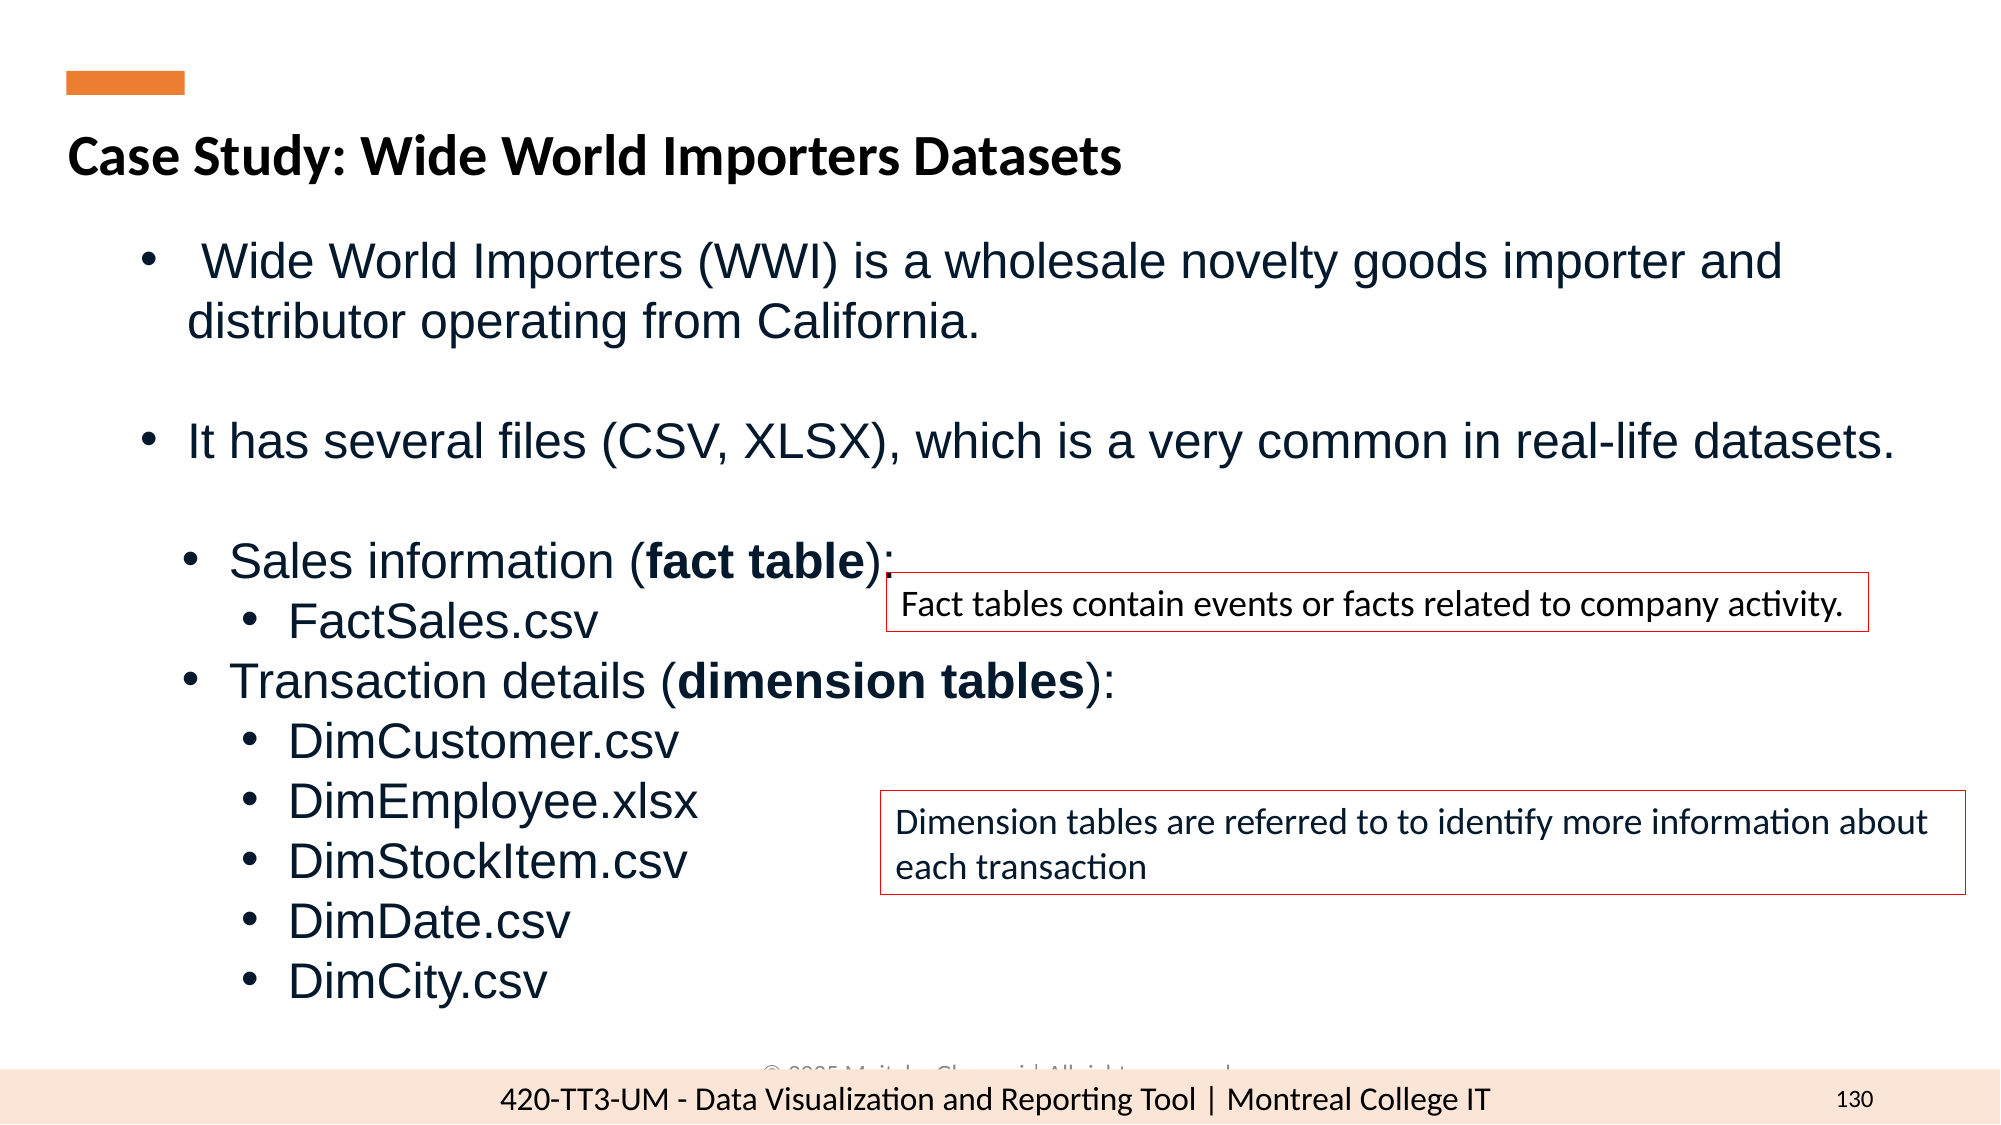

Case Study: Wide World Importers Datasets
 Wide World Importers (WWI) is a wholesale novelty goods importer and distributor operating from California.

It has several files (CSV, XLSX), which is a very common in real-life datasets.

Sales information (fact table):
FactSales.csv
Transaction details (dimension tables):
DimCustomer.csv
DimEmployee.xlsx
DimStockItem.csv
DimDate.csv
DimCity.csv
Fact tables contain events or facts related to company activity.
Dimension tables are referred to to identify more information about each transaction
© 2025 Mojtaba Ghasemi | All rights reserved.
130
420-TT3-UM - Data Visualization and Reporting Tool | Montreal College IT